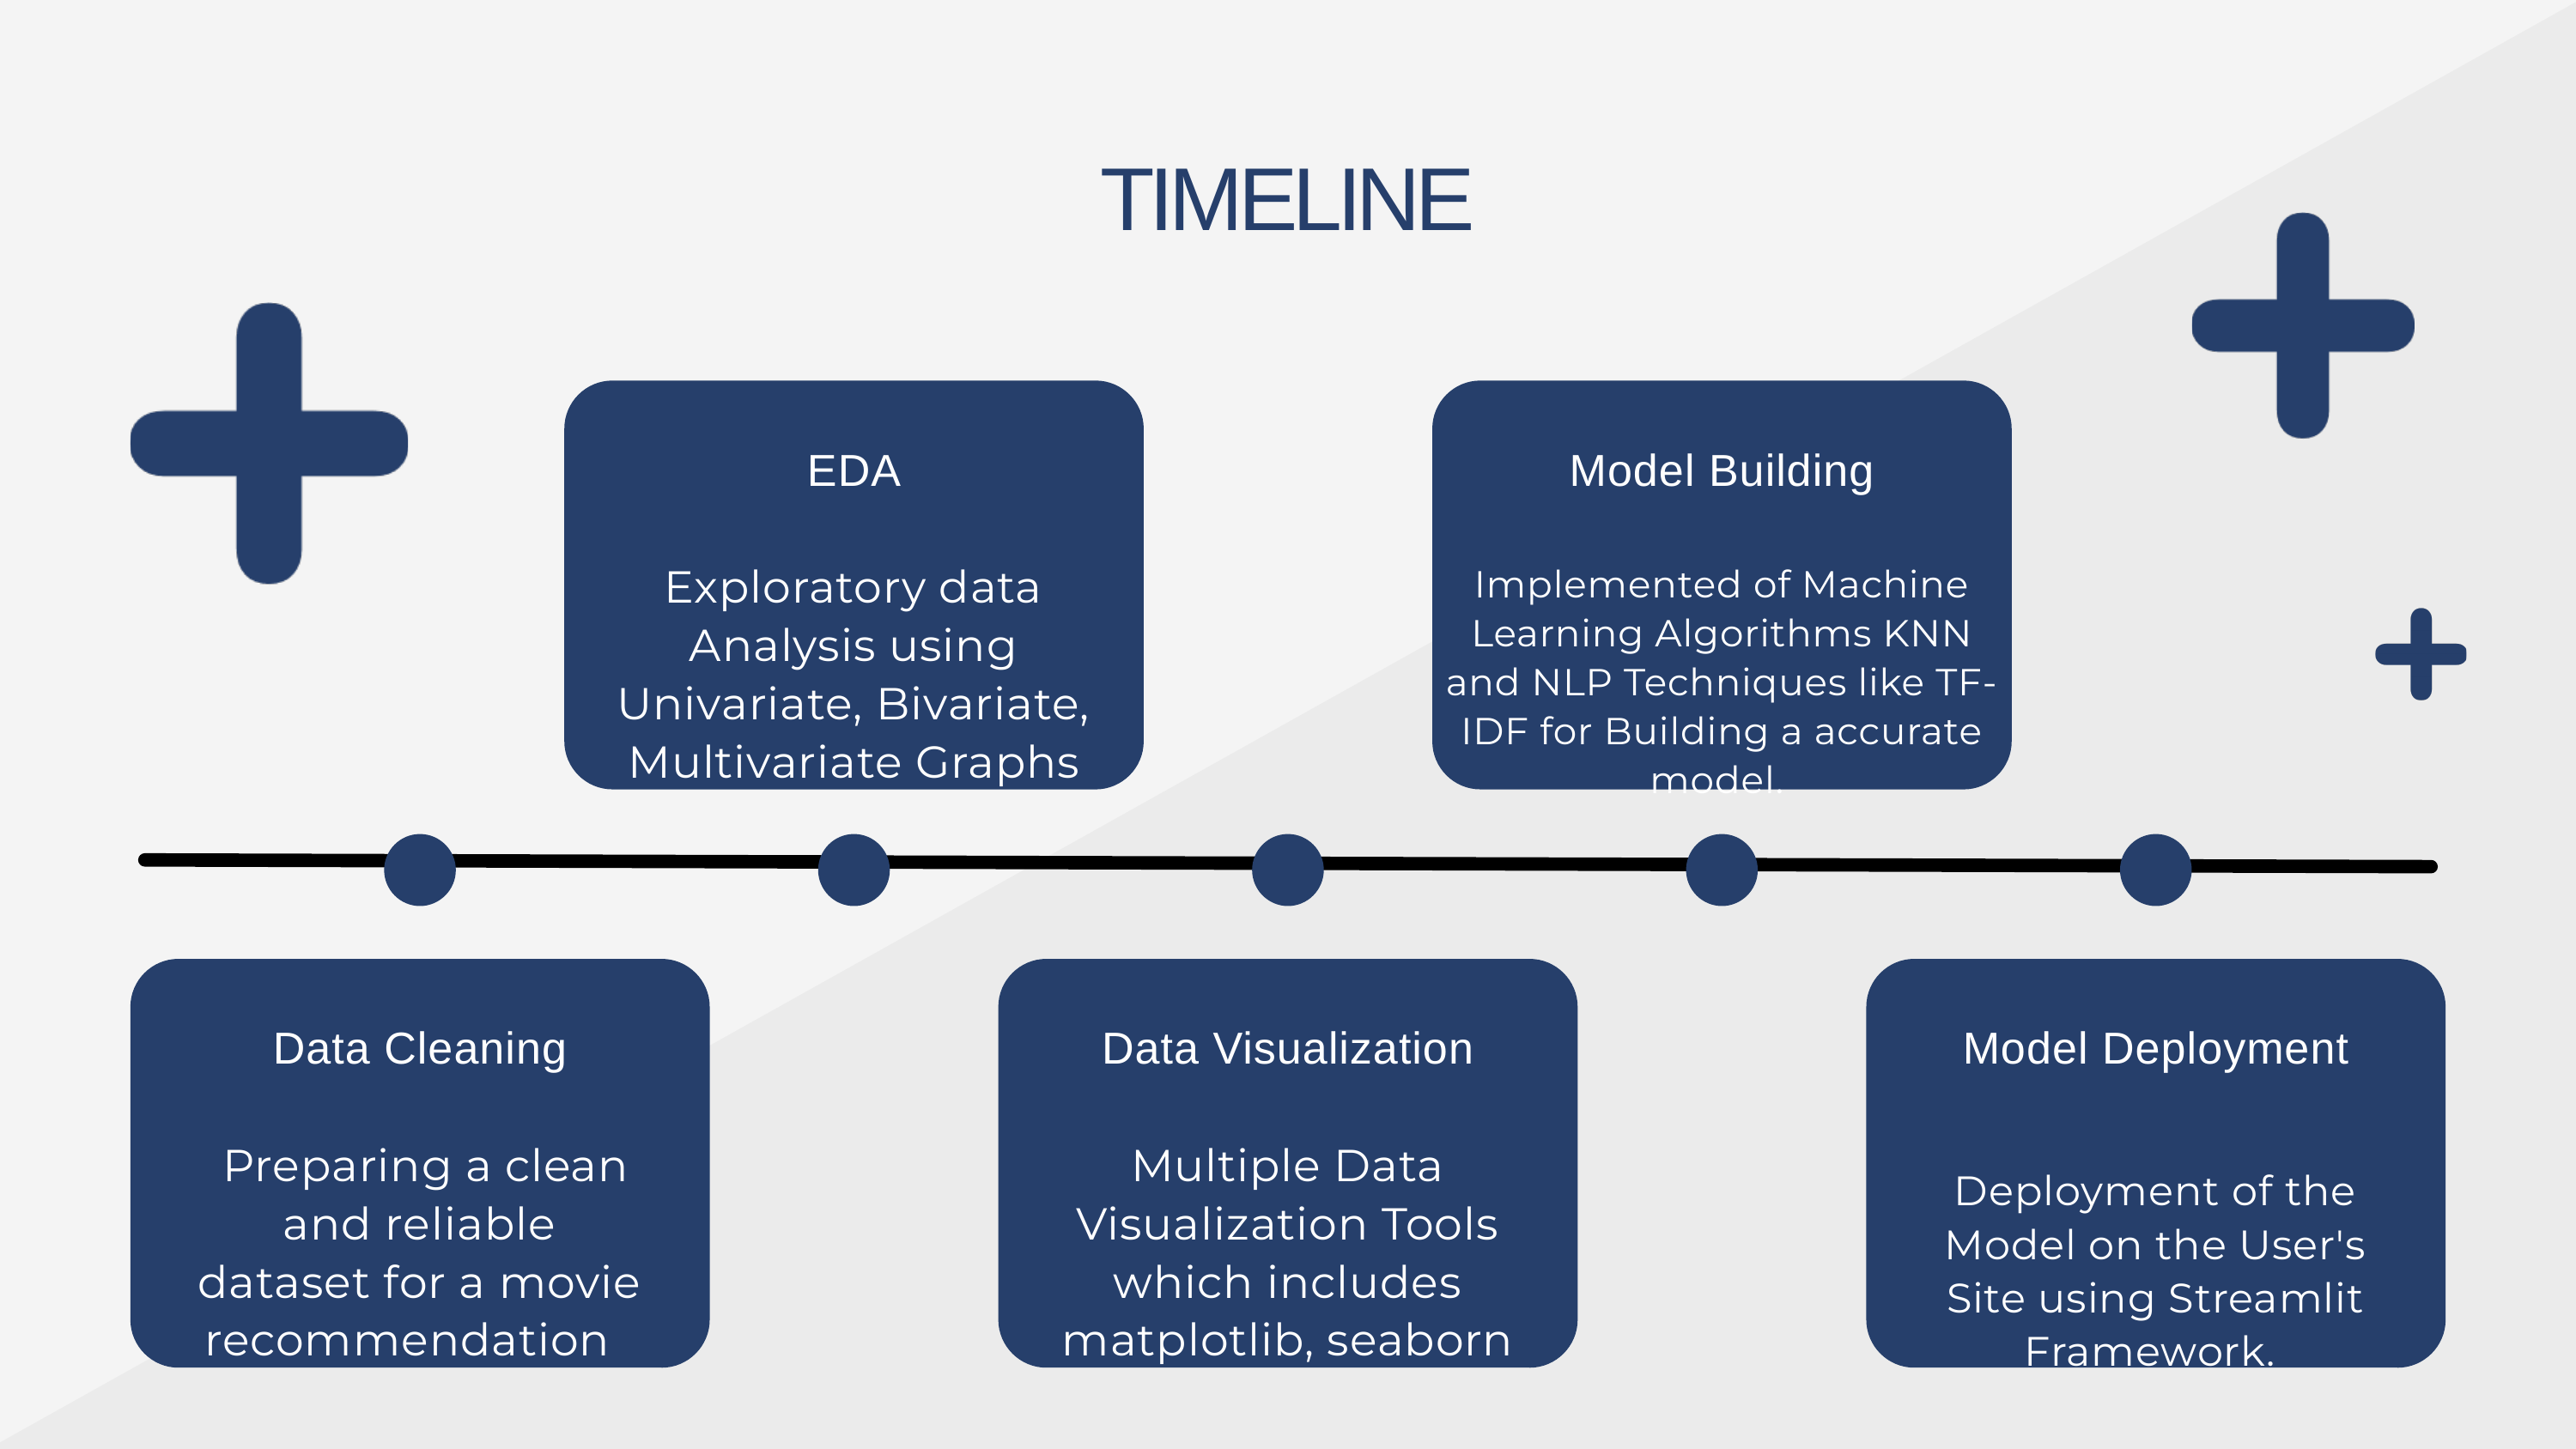

TIMELINE

EDA
Model Building
Exploratory data Analysis using Univariate, Bivariate, Multivariate Graphs
Implemented of Machine Learning Algorithms KNN and NLP Techniques like TF-IDF for Building a accurate model.

Data Cleaning
Data Visualization
Model Deployment
 Preparing a clean and reliable dataset for a movie recommendation
Multiple Data Visualization Tools which includes matplotlib, seaborn
Deployment of the Model on the User's Site using Streamlit Framework.